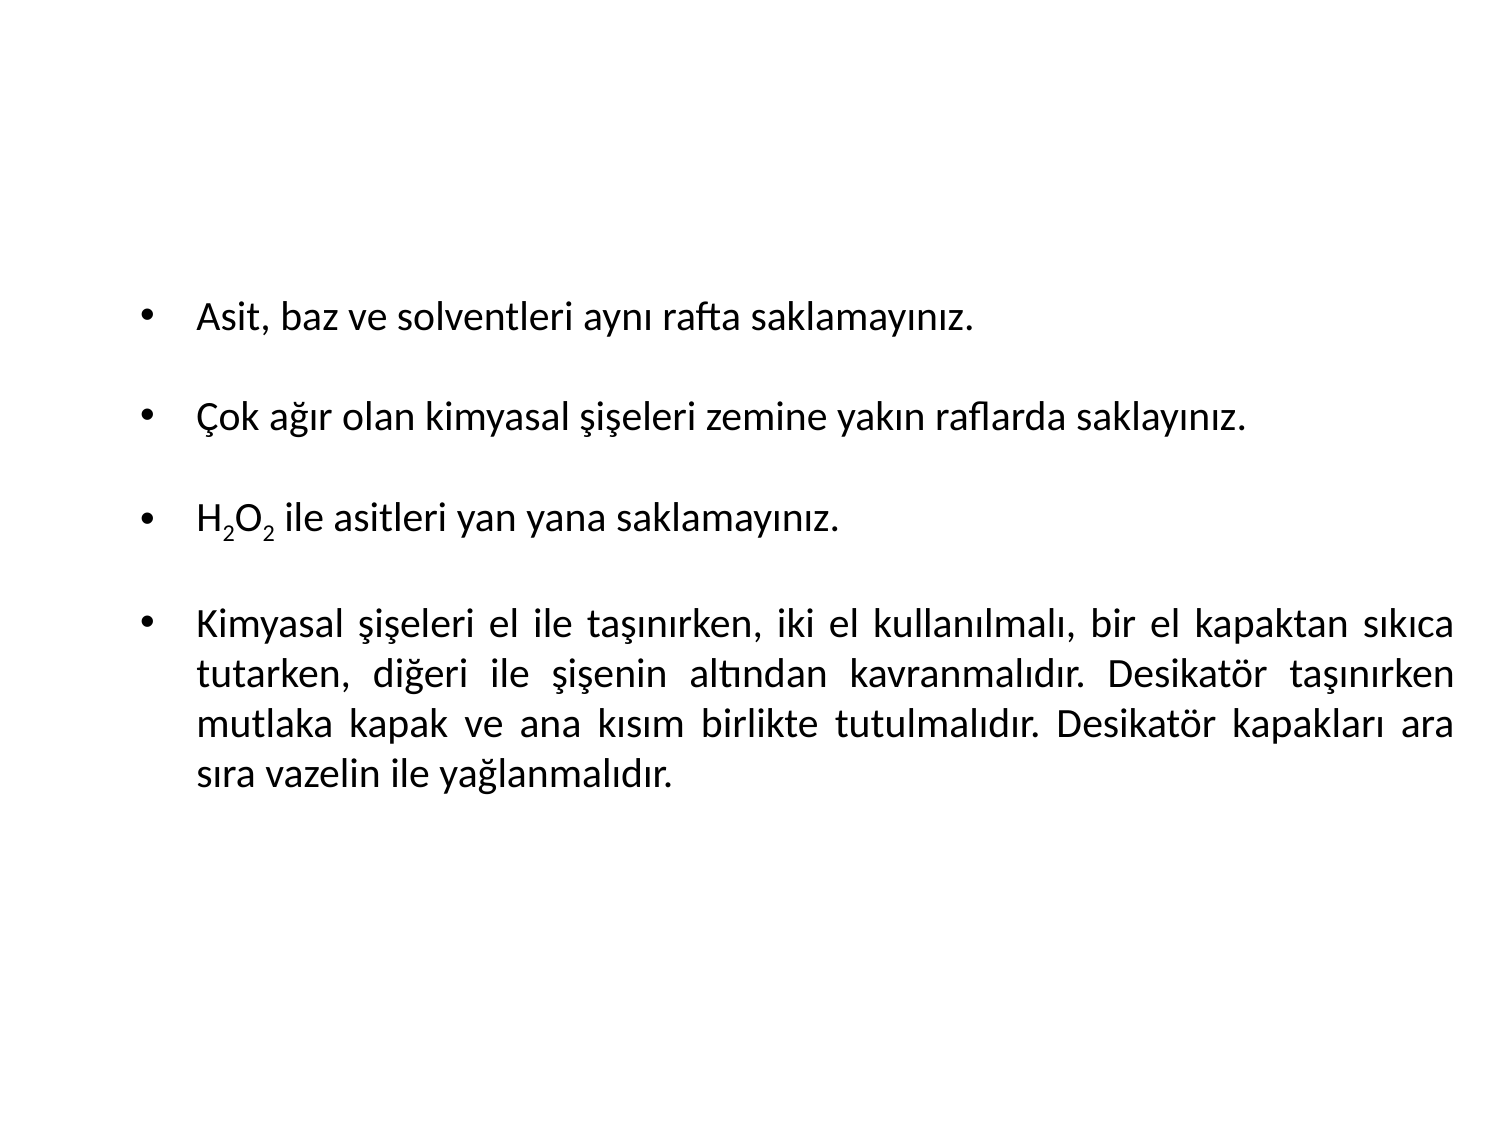

Asit, baz ve solventleri aynı rafta saklamayınız.

Çok ağır olan kimyasal şişeleri zemine yakın raflarda saklayınız.

H2O2 ile asitleri yan yana saklamayınız.

Kimyasal şişeleri el ile taşınırken, iki el kullanılmalı, bir el kapaktan sıkıca tutarken, diğeri ile şişenin altından kavranmalıdır. Desikatör taşınırken mutlaka kapak ve ana kısım birlikte tutulmalıdır. Desikatör kapakları ara sıra vazelin ile yağlanmalıdır.